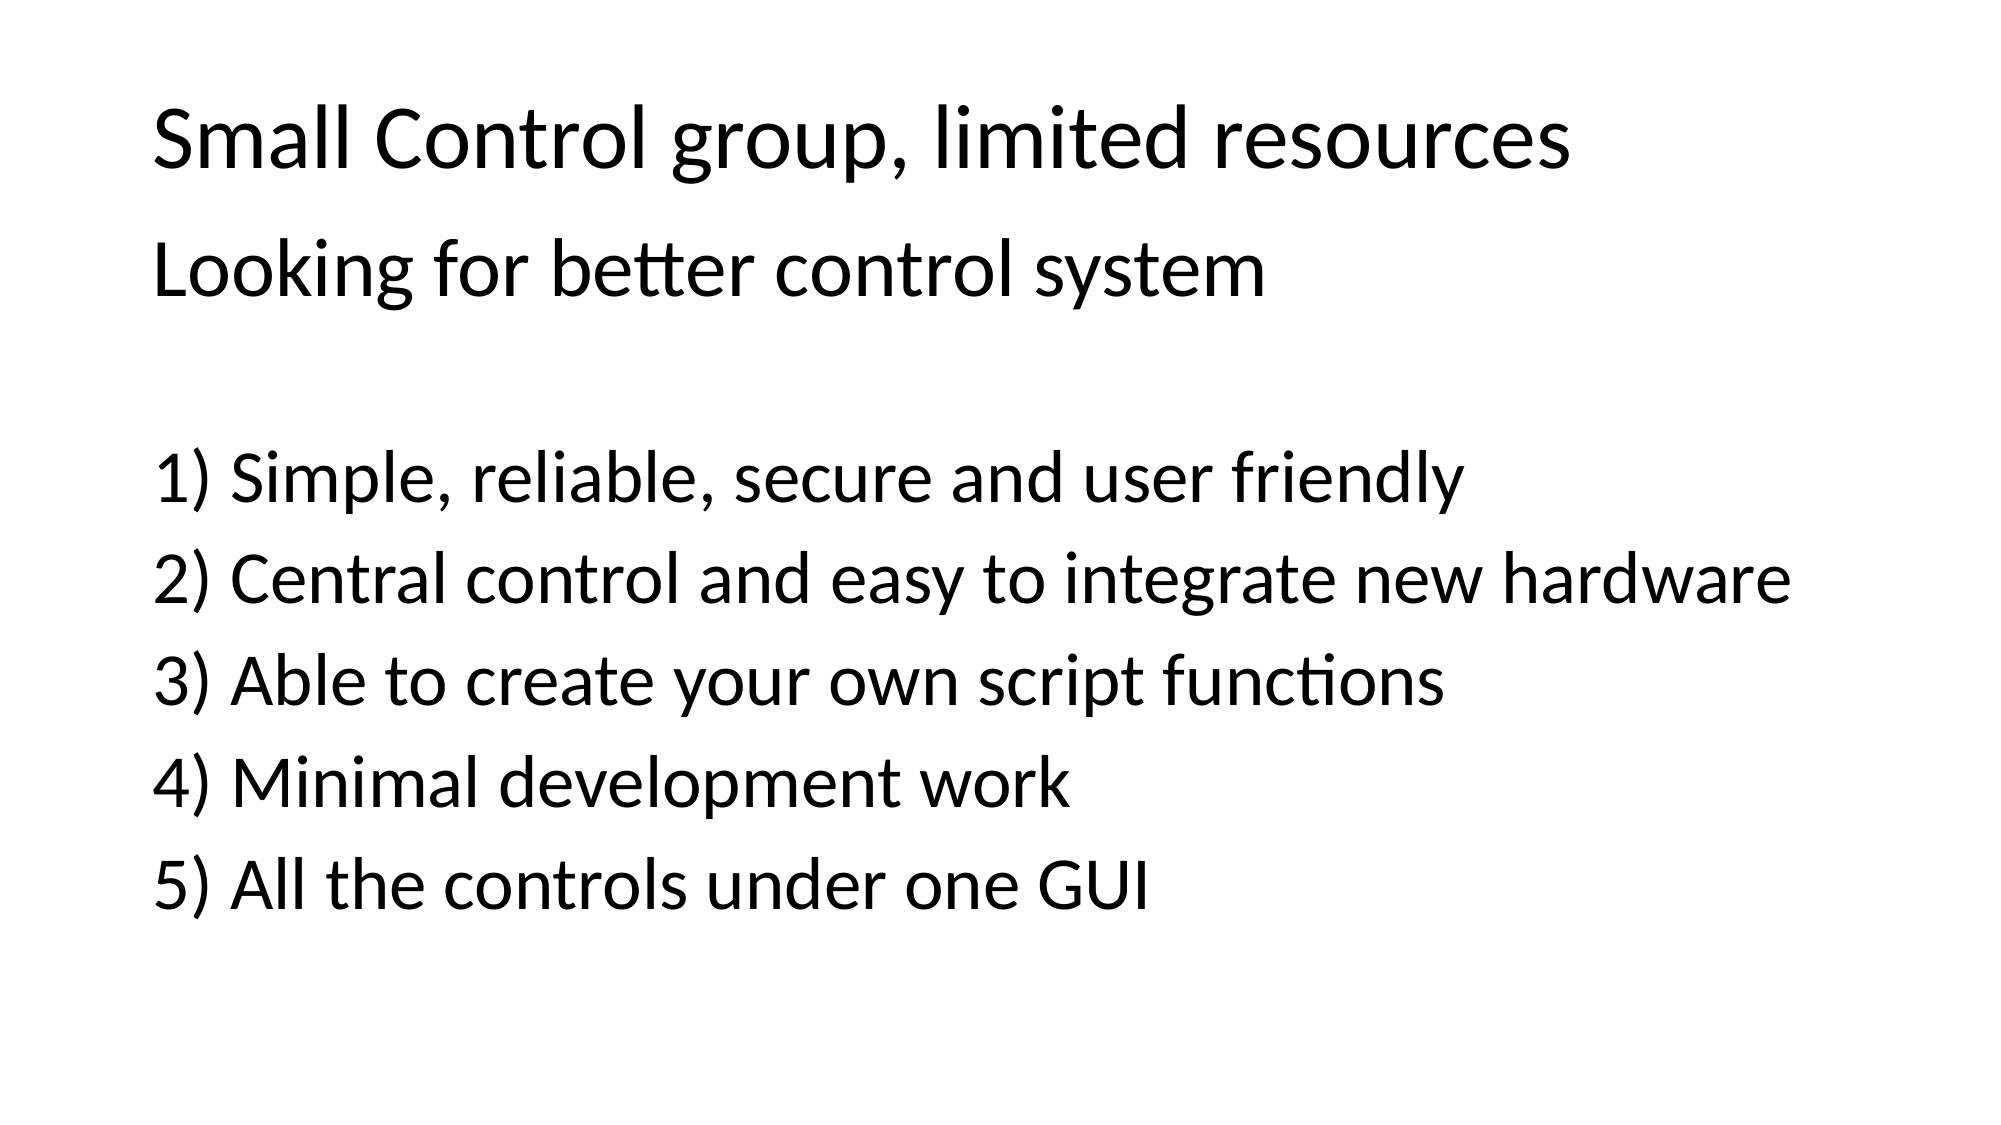

# Small Control group, limited resources
Looking for better control system

1) Simple, reliable, secure and user friendly
2) Central control and easy to integrate new hardware
3) Able to create your own script functions
4) Minimal development work
5) All the controls under one GUI